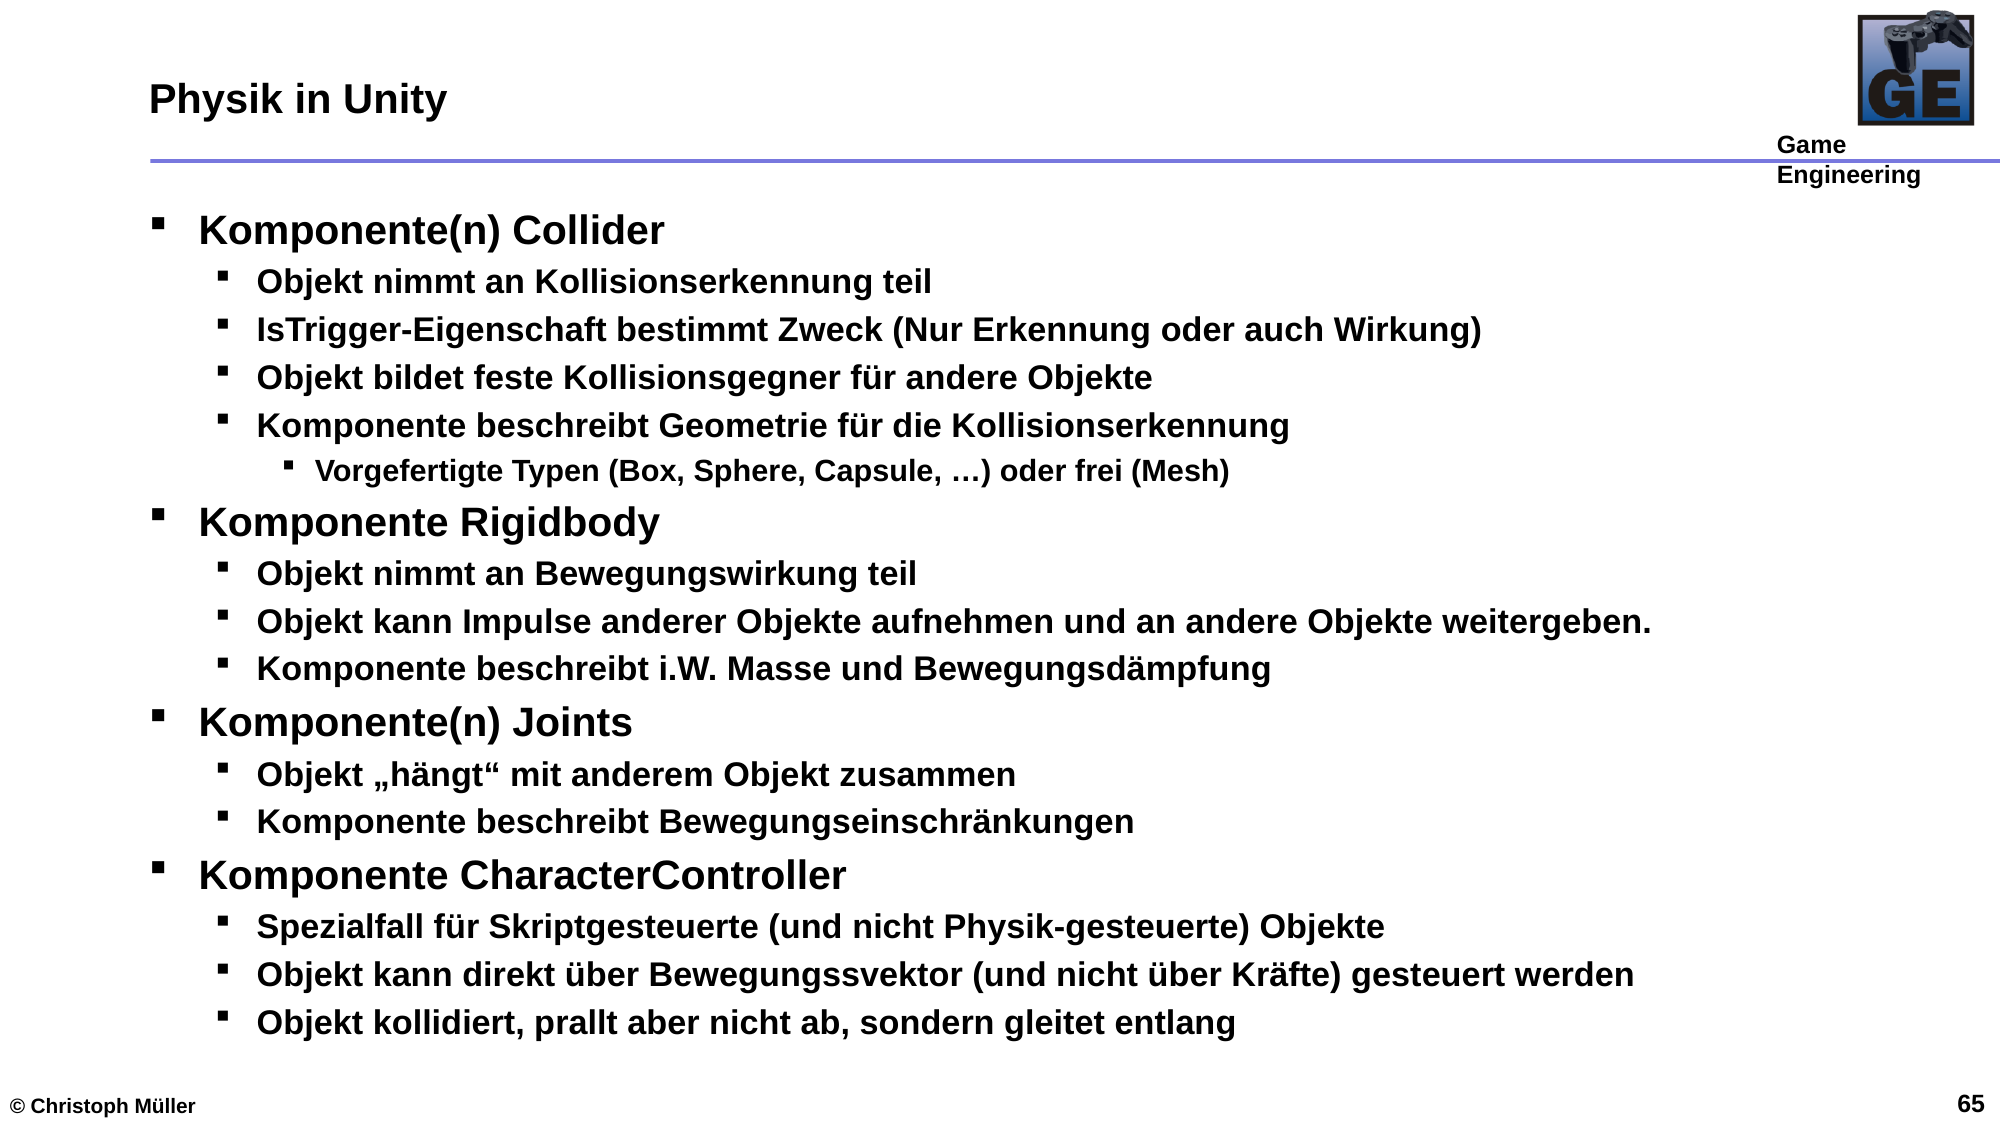

# Physik in Unity
Komponente(n) Collider
Objekt nimmt an Kollisionserkennung teil
IsTrigger-Eigenschaft bestimmt Zweck (Nur Erkennung oder auch Wirkung)
Objekt bildet feste Kollisionsgegner für andere Objekte
Komponente beschreibt Geometrie für die Kollisionserkennung
Vorgefertigte Typen (Box, Sphere, Capsule, …) oder frei (Mesh)
Komponente Rigidbody
Objekt nimmt an Bewegungswirkung teil
Objekt kann Impulse anderer Objekte aufnehmen und an andere Objekte weitergeben.
Komponente beschreibt i.W. Masse und Bewegungsdämpfung
Komponente(n) Joints
Objekt „hängt“ mit anderem Objekt zusammen
Komponente beschreibt Bewegungseinschränkungen
Komponente CharacterController
Spezialfall für Skriptgesteuerte (und nicht Physik-gesteuerte) Objekte
Objekt kann direkt über Bewegungssvektor (und nicht über Kräfte) gesteuert werden
Objekt kollidiert, prallt aber nicht ab, sondern gleitet entlang